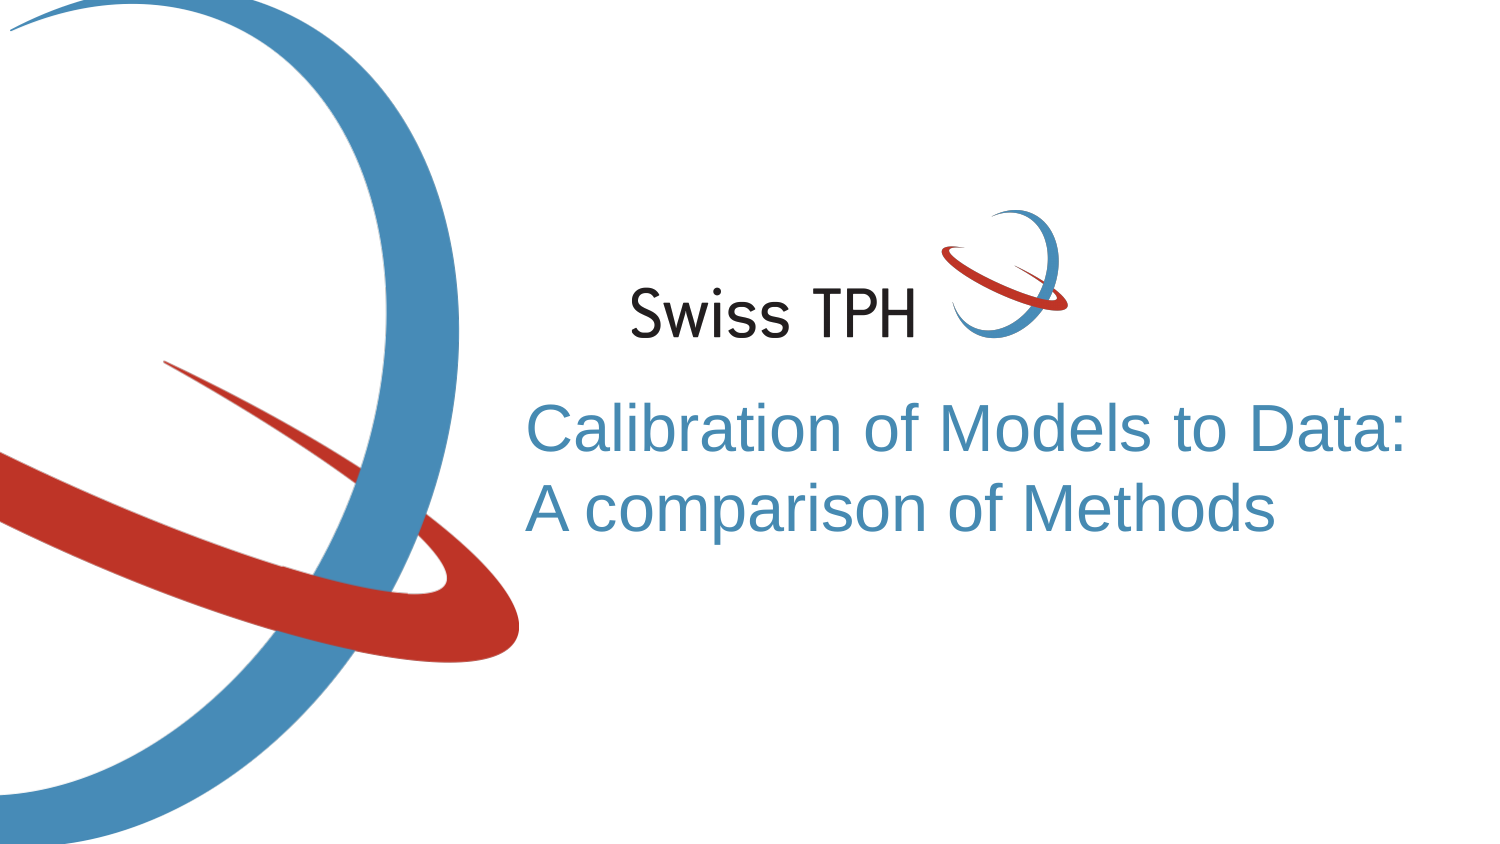

Calibration of Models to Data: A comparison of Methods